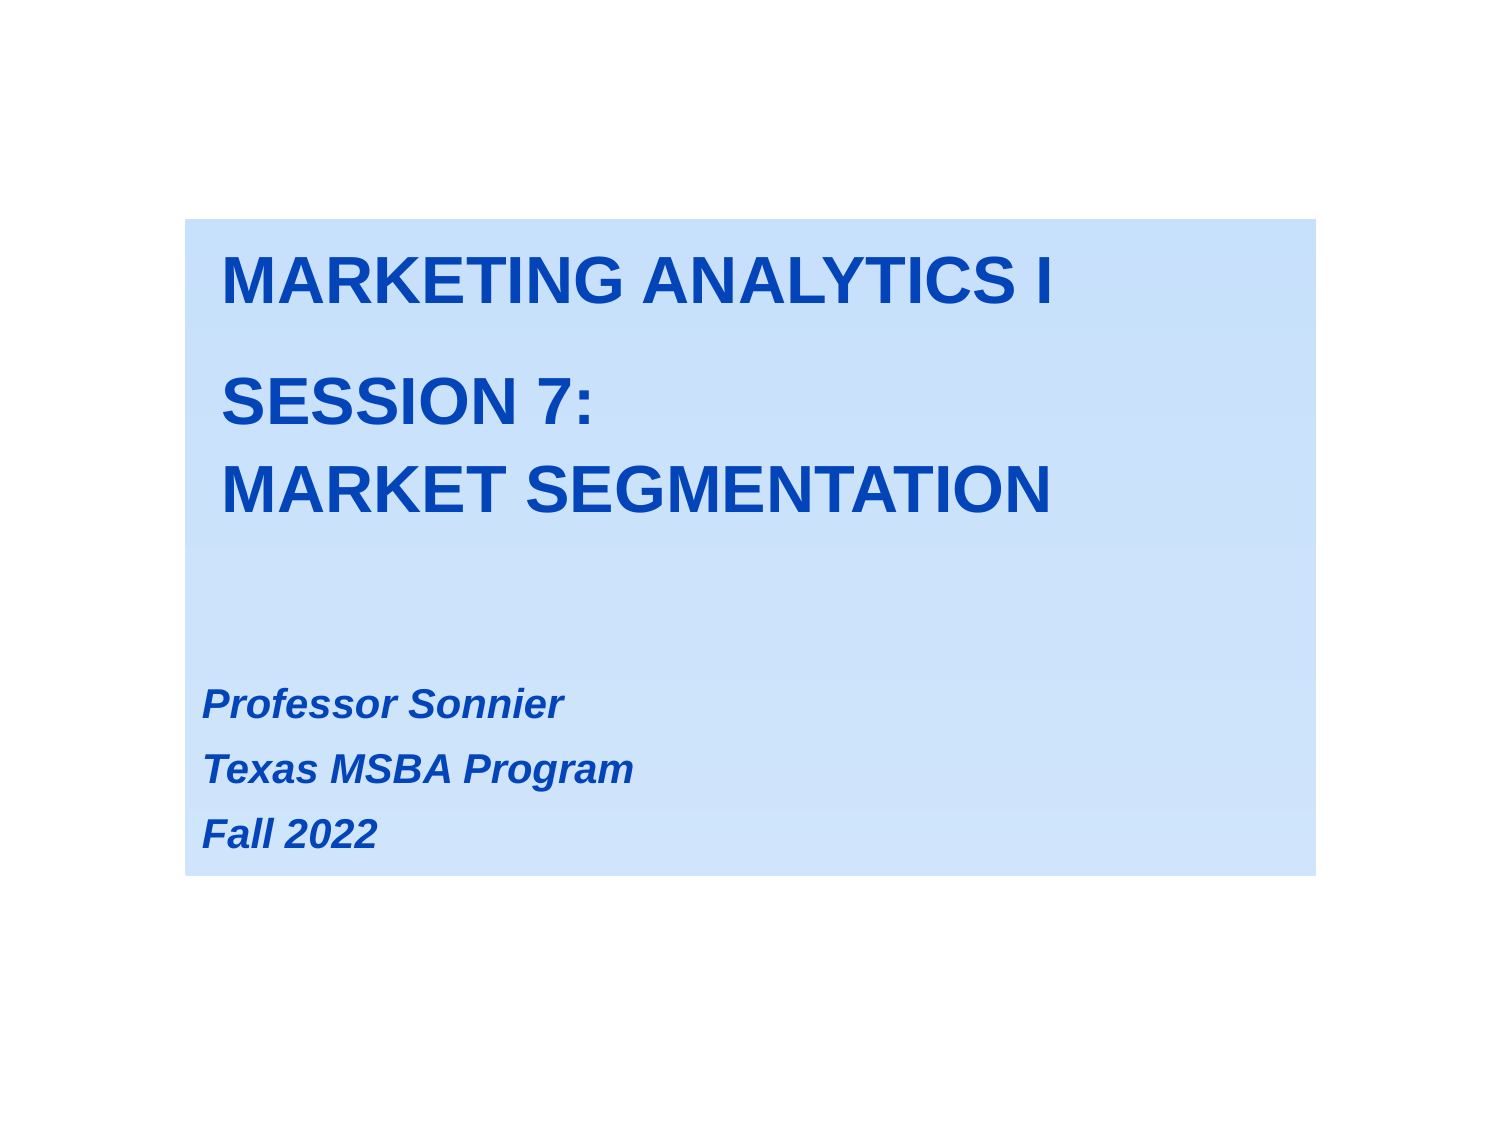

MARKETING ANALYTICS I

SESSION 7:
MARKET SEGMENTATION

Professor Sonnier
Texas MSBA Program
Fall 2022

1